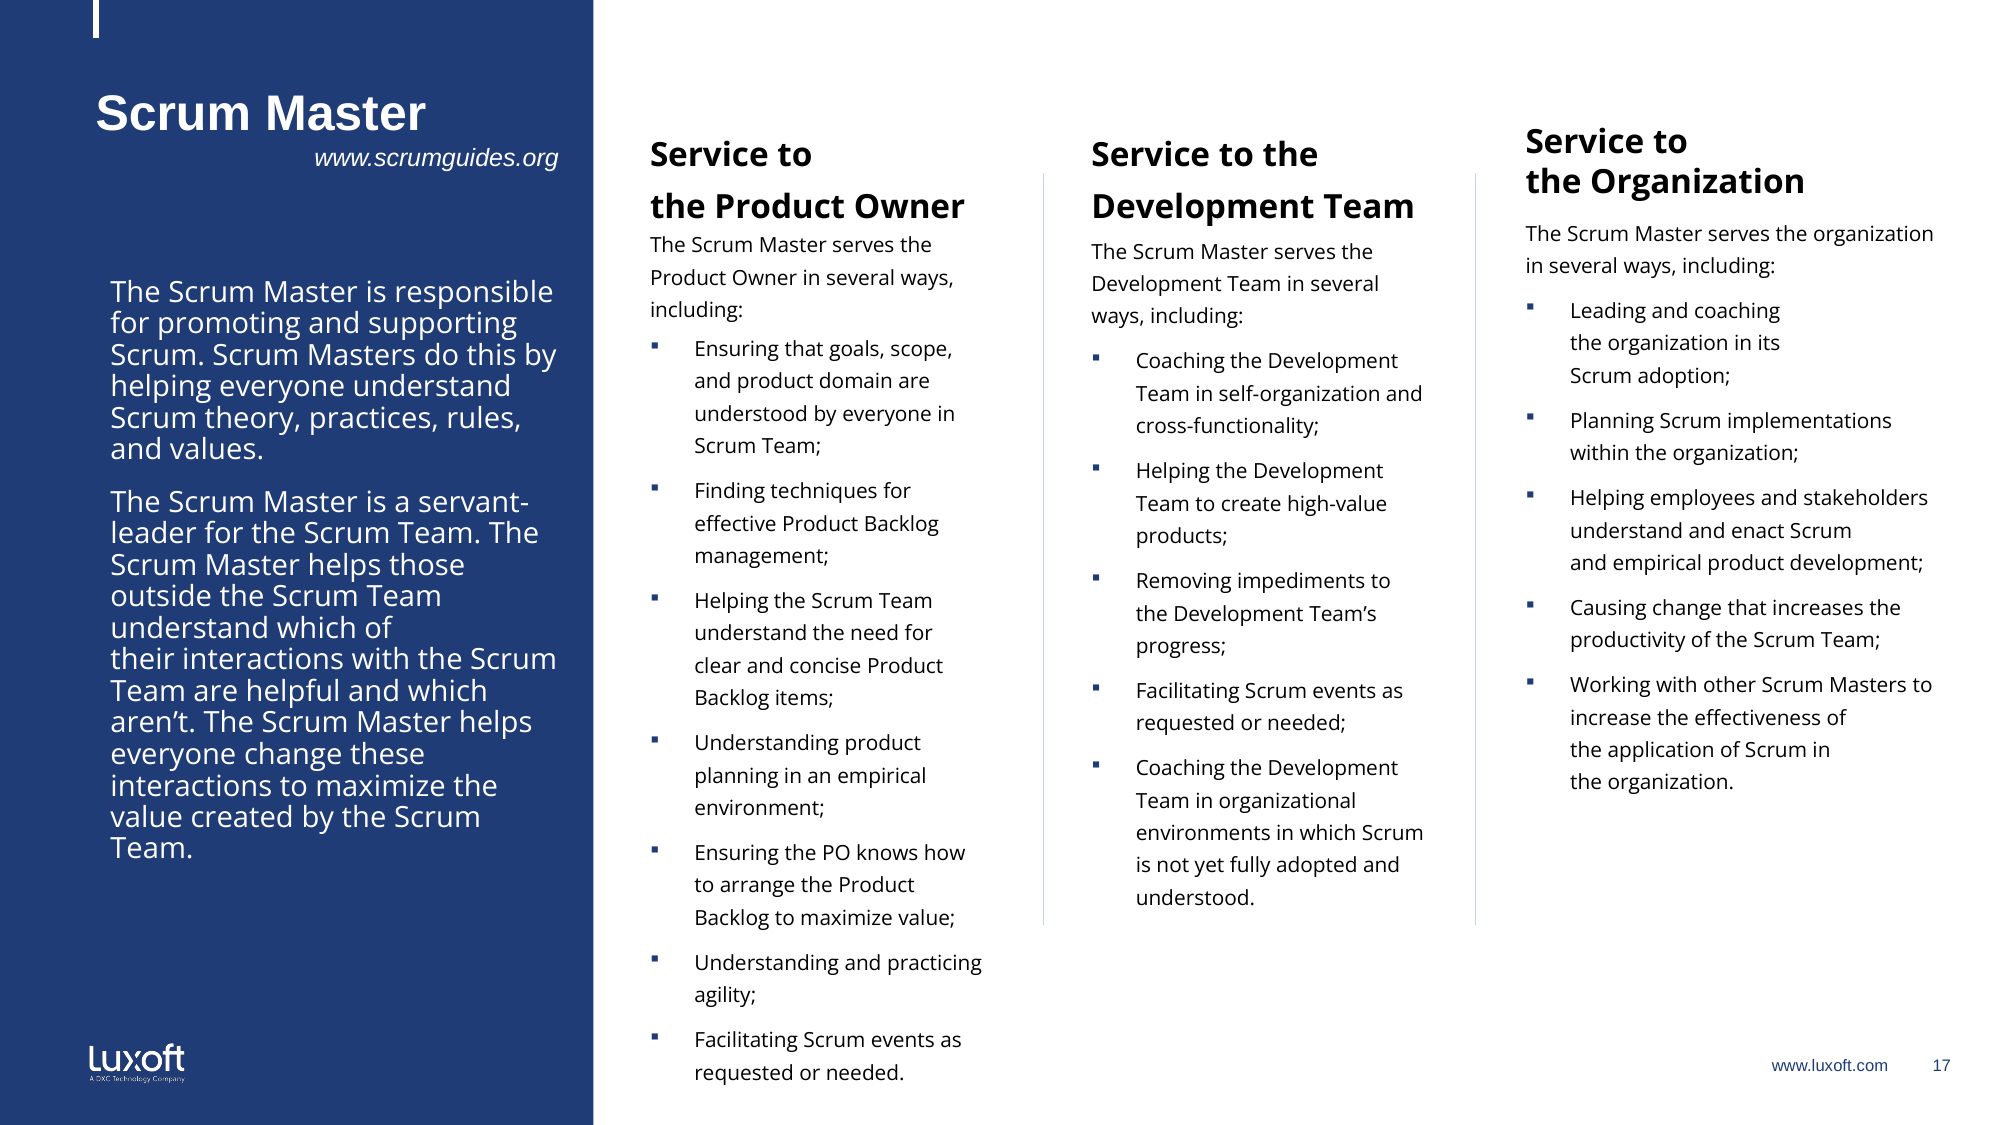

# Scrum Master
www.scrumguides.org
Service to the Organization
The Scrum Master serves the organization in several ways, including:
Leading and coaching the organization in its Scrum adoption;
Planning Scrum implementations within the organization;
Helping employees and stakeholders understand and enact Scrum and empirical product development;
Causing change that increases the productivity of the Scrum Team;
Working with other Scrum Masters to increase the effectiveness of the application of Scrum in the organization.

Service to the Product Owner
The Scrum Master serves the Product Owner in several ways, including:
Ensuring that goals, scope, and product domain are understood by everyone in Scrum Team;
Finding techniques for effective Product Backlog management;
Helping the Scrum Team understand the need for clear and concise Product Backlog items;
Understanding product planning in an empirical environment;
Ensuring the PO knows how to arrange the Product Backlog to maximize value;
Understanding and practicing agility;
Facilitating Scrum events as requested or needed.

Service to the
Development Team
The Scrum Master serves the Development Team in several ways, including:
Coaching the Development Team in self-organization and cross-functionality;
Helping the Development Team to create high-value products;
Removing impediments to the Development Team’s progress;
Facilitating Scrum events as requested or needed;
Coaching the Development Team in organizational environments in which Scrum is not yet fully adopted and understood.

The Scrum Master is responsible for promoting and supporting Scrum. Scrum Masters do this by helping everyone understand Scrum theory, practices, rules, and values.
The Scrum Master is a servant-leader for the Scrum Team. The Scrum Master helps those outside the Scrum Team understand which of their interactions with the Scrum Team are helpful and which aren’t. The Scrum Master helps everyone change these interactions to maximize the value created by the Scrum Team.